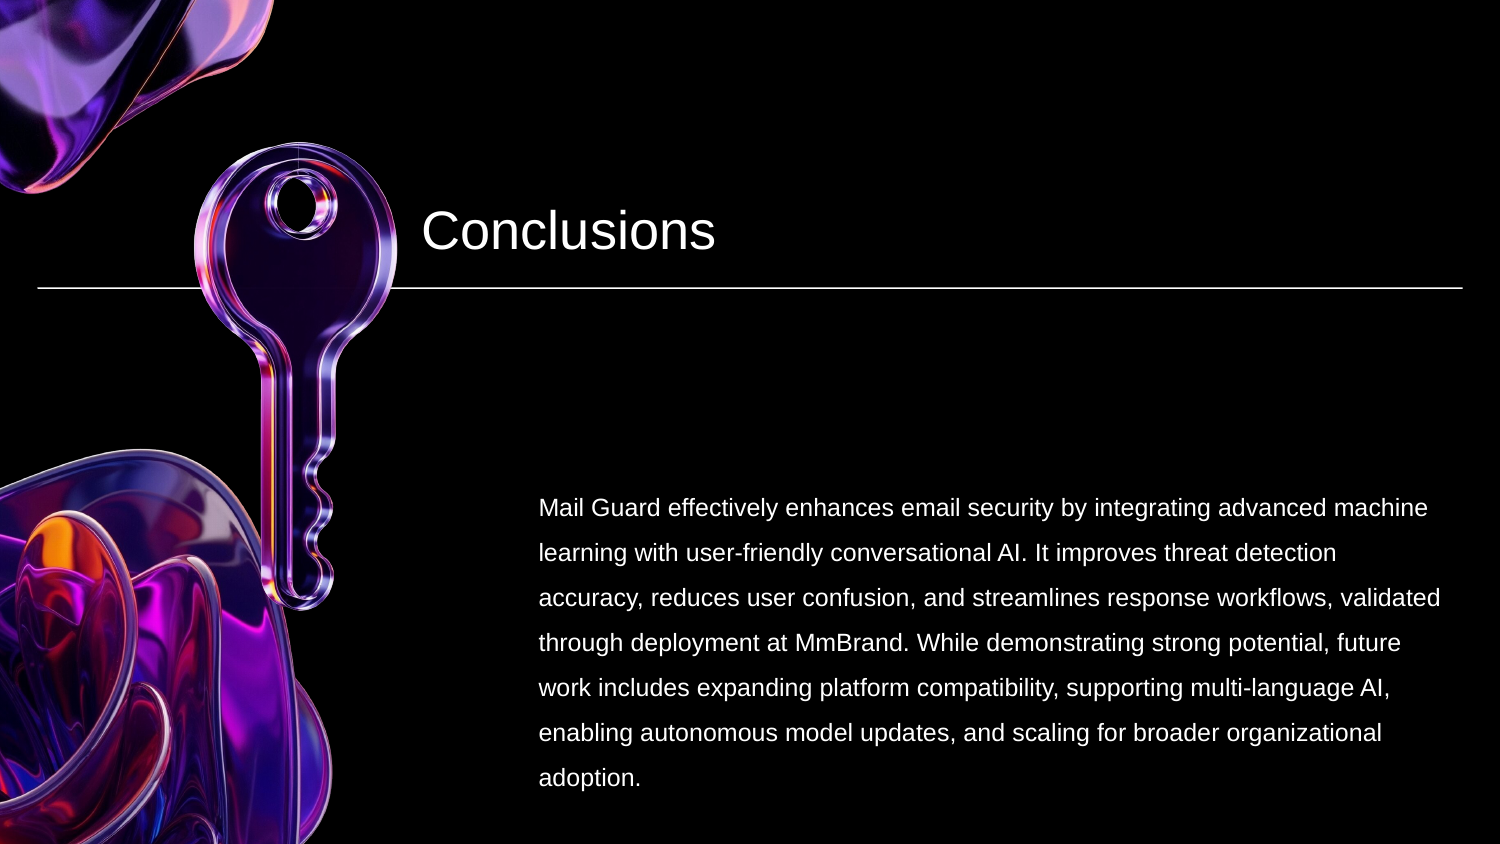

# Conclusions
Mail Guard effectively enhances email security by integrating advanced machine learning with user-friendly conversational AI. It improves threat detection accuracy, reduces user confusion, and streamlines response workflows, validated through deployment at MmBrand. While demonstrating strong potential, future work includes expanding platform compatibility, supporting multi-language AI, enabling autonomous model updates, and scaling for broader organizational adoption.